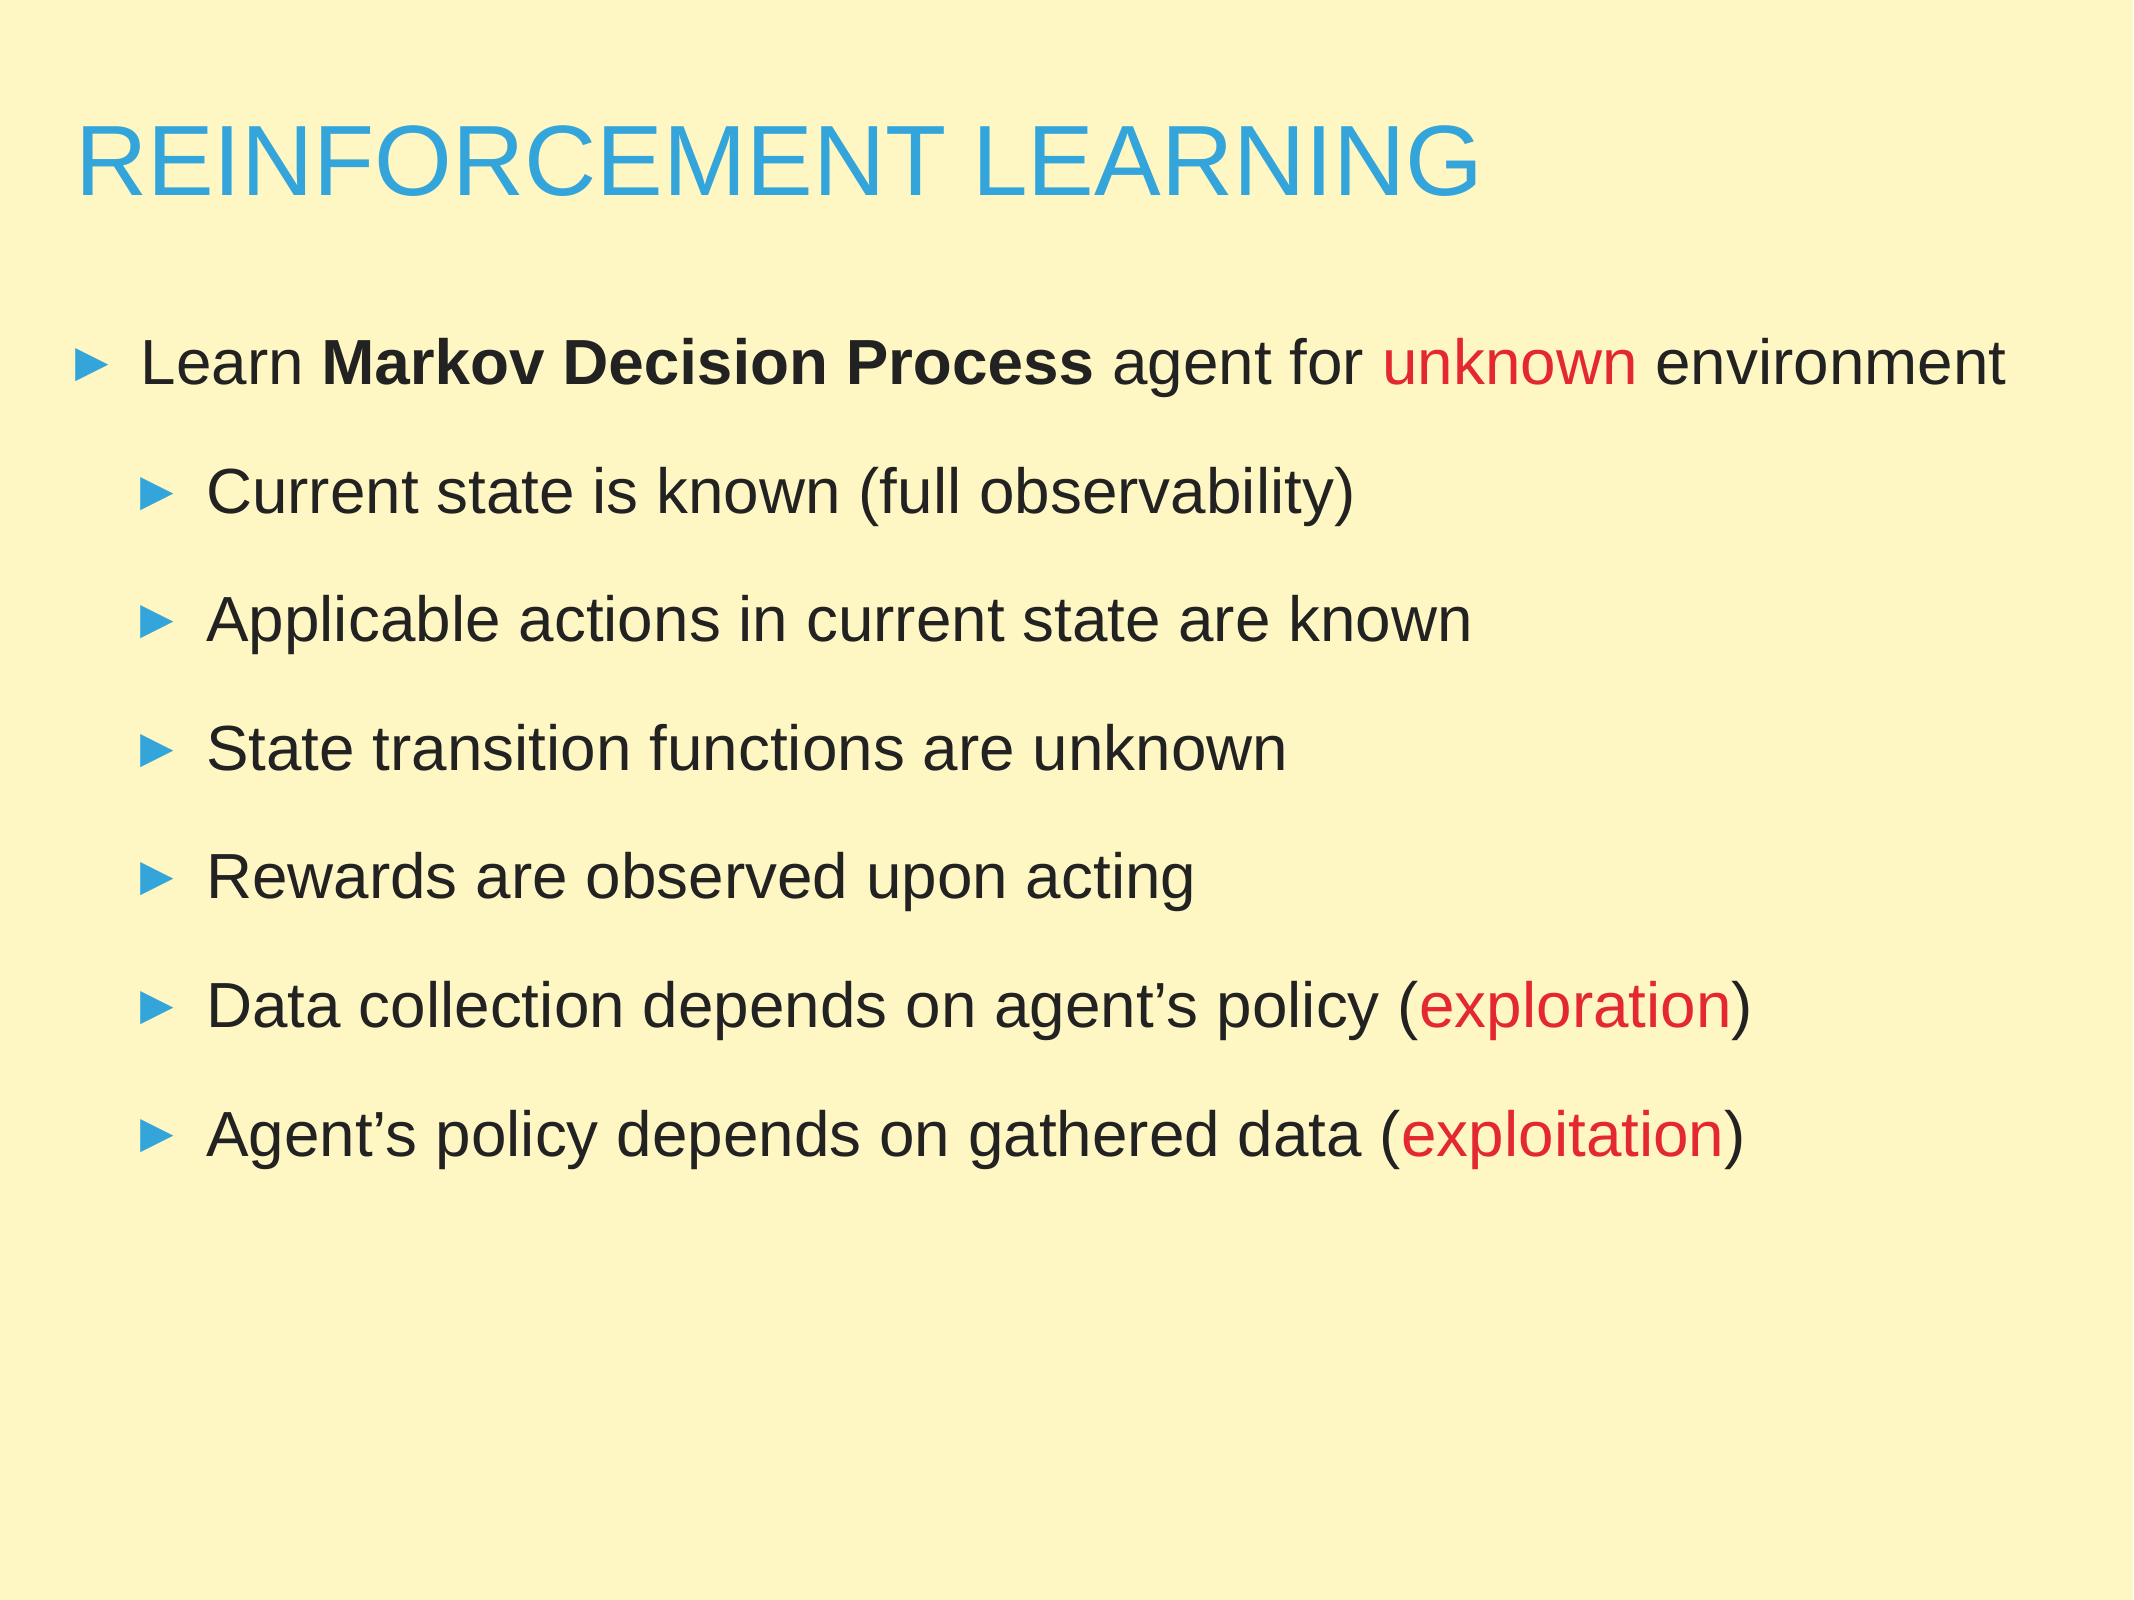

reinforcement learning
Learn Markov Decision Process agent for unknown environment
Current state is known (full observability)
Applicable actions in current state are known
State transition functions are unknown
Rewards are observed upon acting
Data collection depends on agent’s policy (exploration)
Agent’s policy depends on gathered data (exploitation)